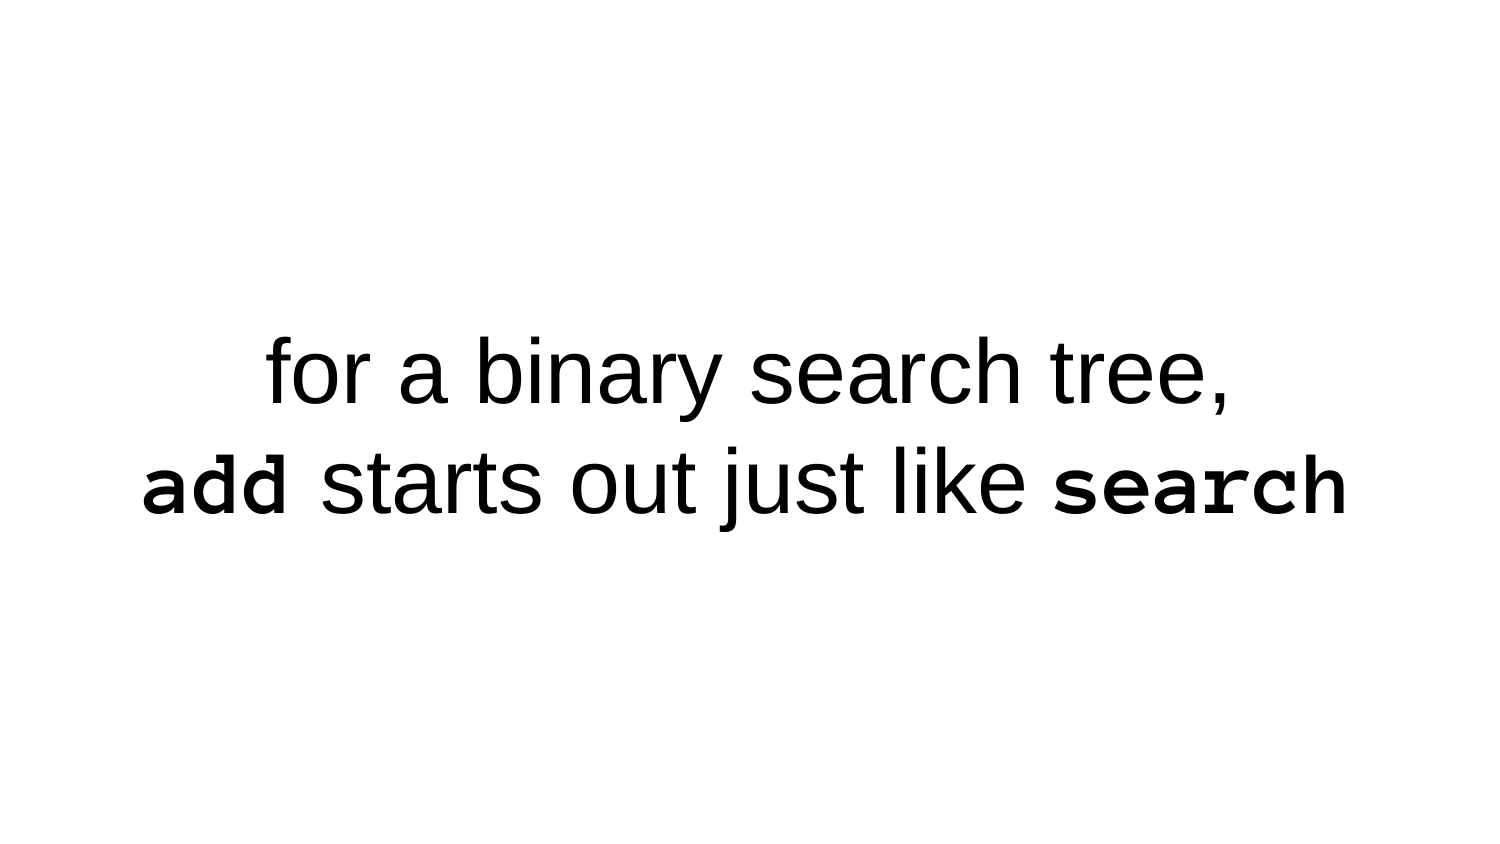

# for a binary search tree, add starts out just like search